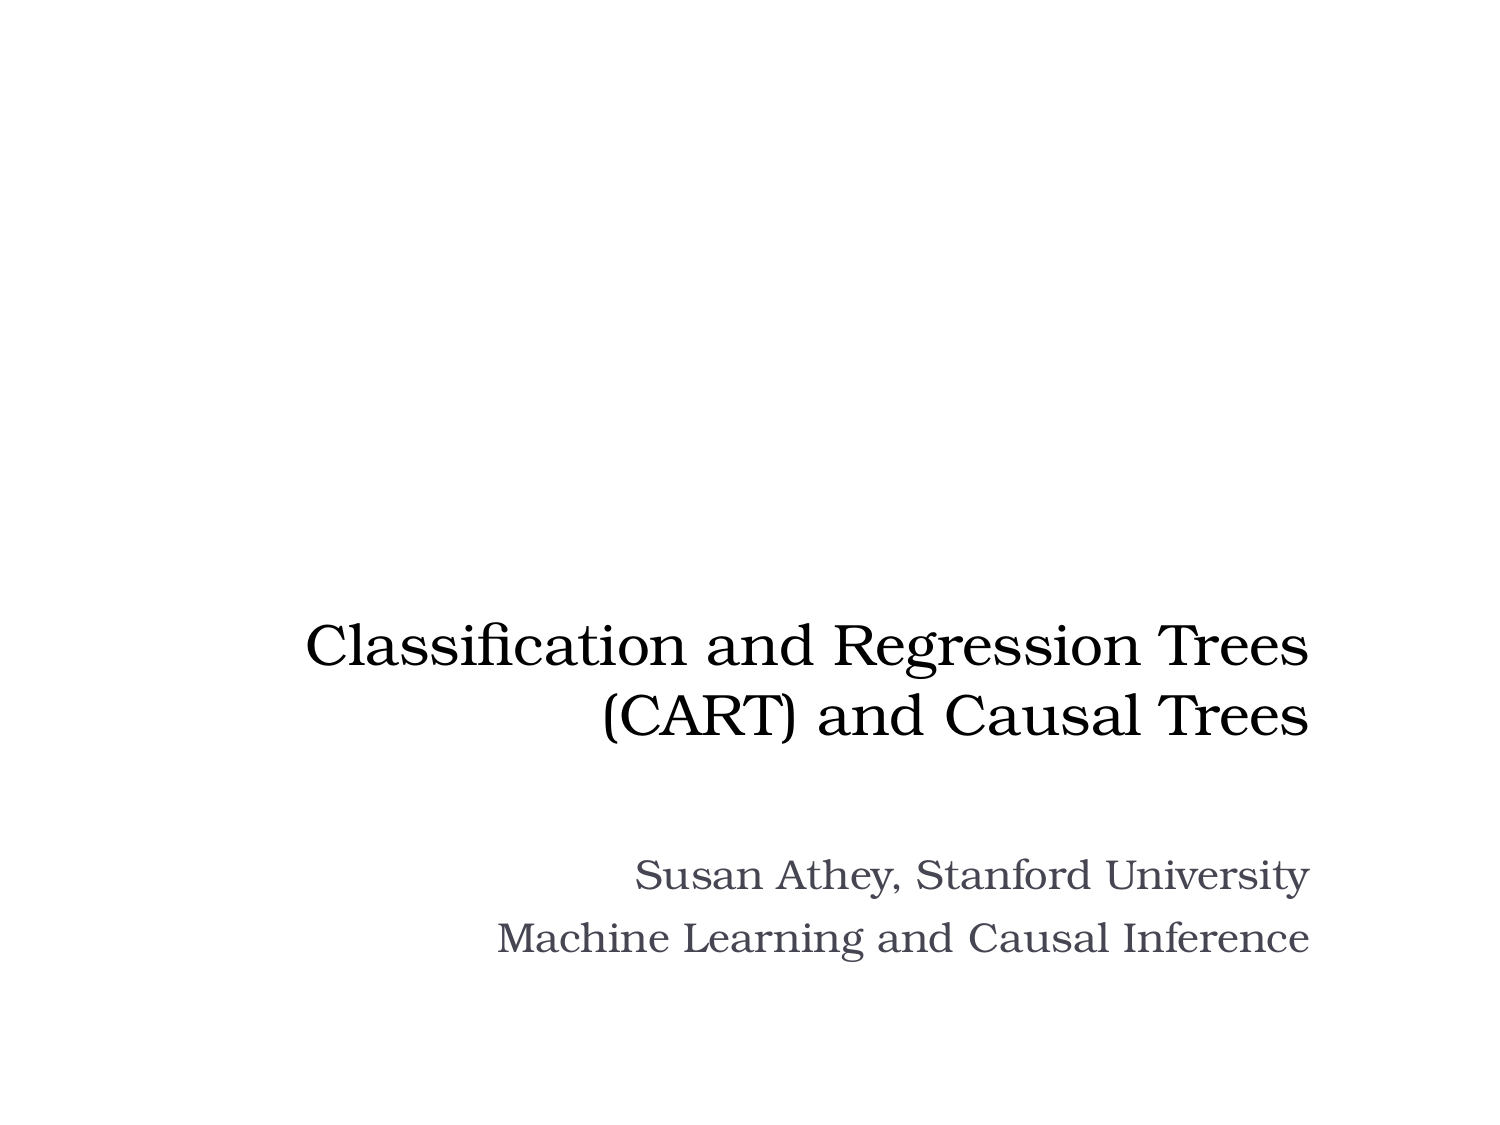

# Classification and Regression Trees (CART) and Causal Trees
Susan Athey, Stanford University
Machine Learning and Causal Inference